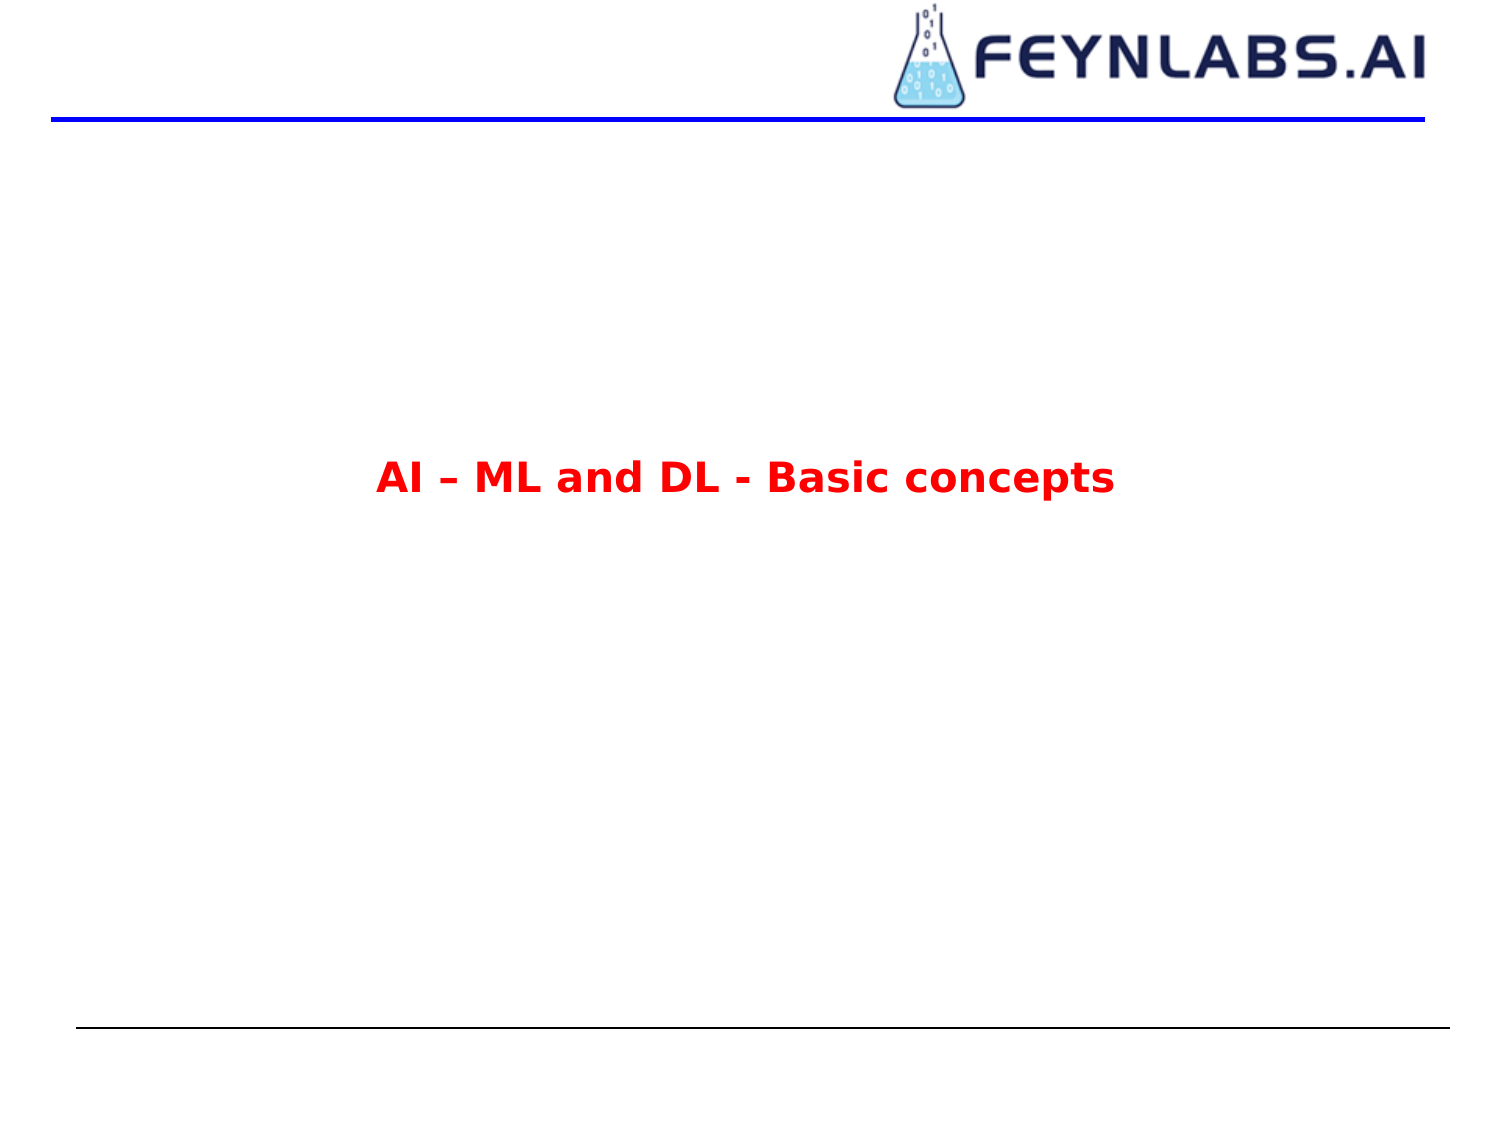

AI – ML and DL - Basic concepts